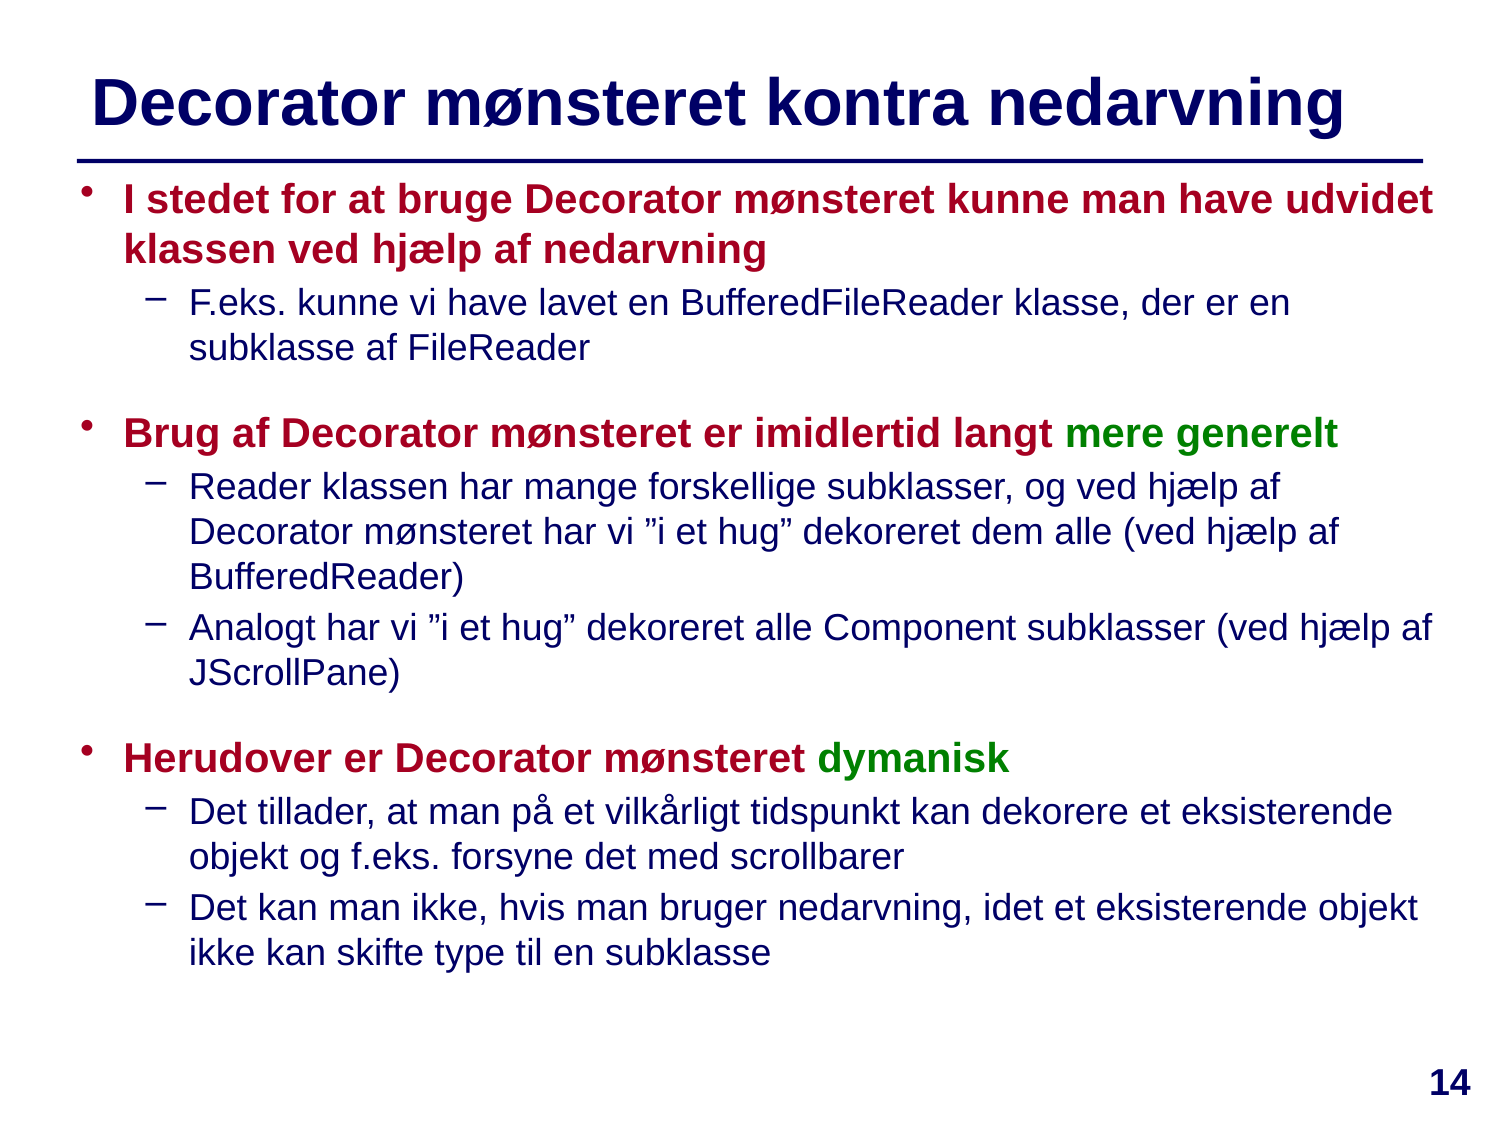

# Decorator mønsteret kontra nedarvning
I stedet for at bruge Decorator mønsteret kunne man have udvidet klassen ved hjælp af nedarvning
F.eks. kunne vi have lavet en BufferedFileReader klasse, der er en subklasse af FileReader
Brug af Decorator mønsteret er imidlertid langt mere generelt
Reader klassen har mange forskellige subklasser, og ved hjælp af Decorator mønsteret har vi ”i et hug” dekoreret dem alle (ved hjælp af BufferedReader)
Analogt har vi ”i et hug” dekoreret alle Component subklasser (ved hjælp af JScrollPane)
Herudover er Decorator mønsteret dymanisk
Det tillader, at man på et vilkårligt tidspunkt kan dekorere et eksisterende objekt og f.eks. forsyne det med scrollbarer
Det kan man ikke, hvis man bruger nedarvning, idet et eksisterende objekt ikke kan skifte type til en subklasse
14